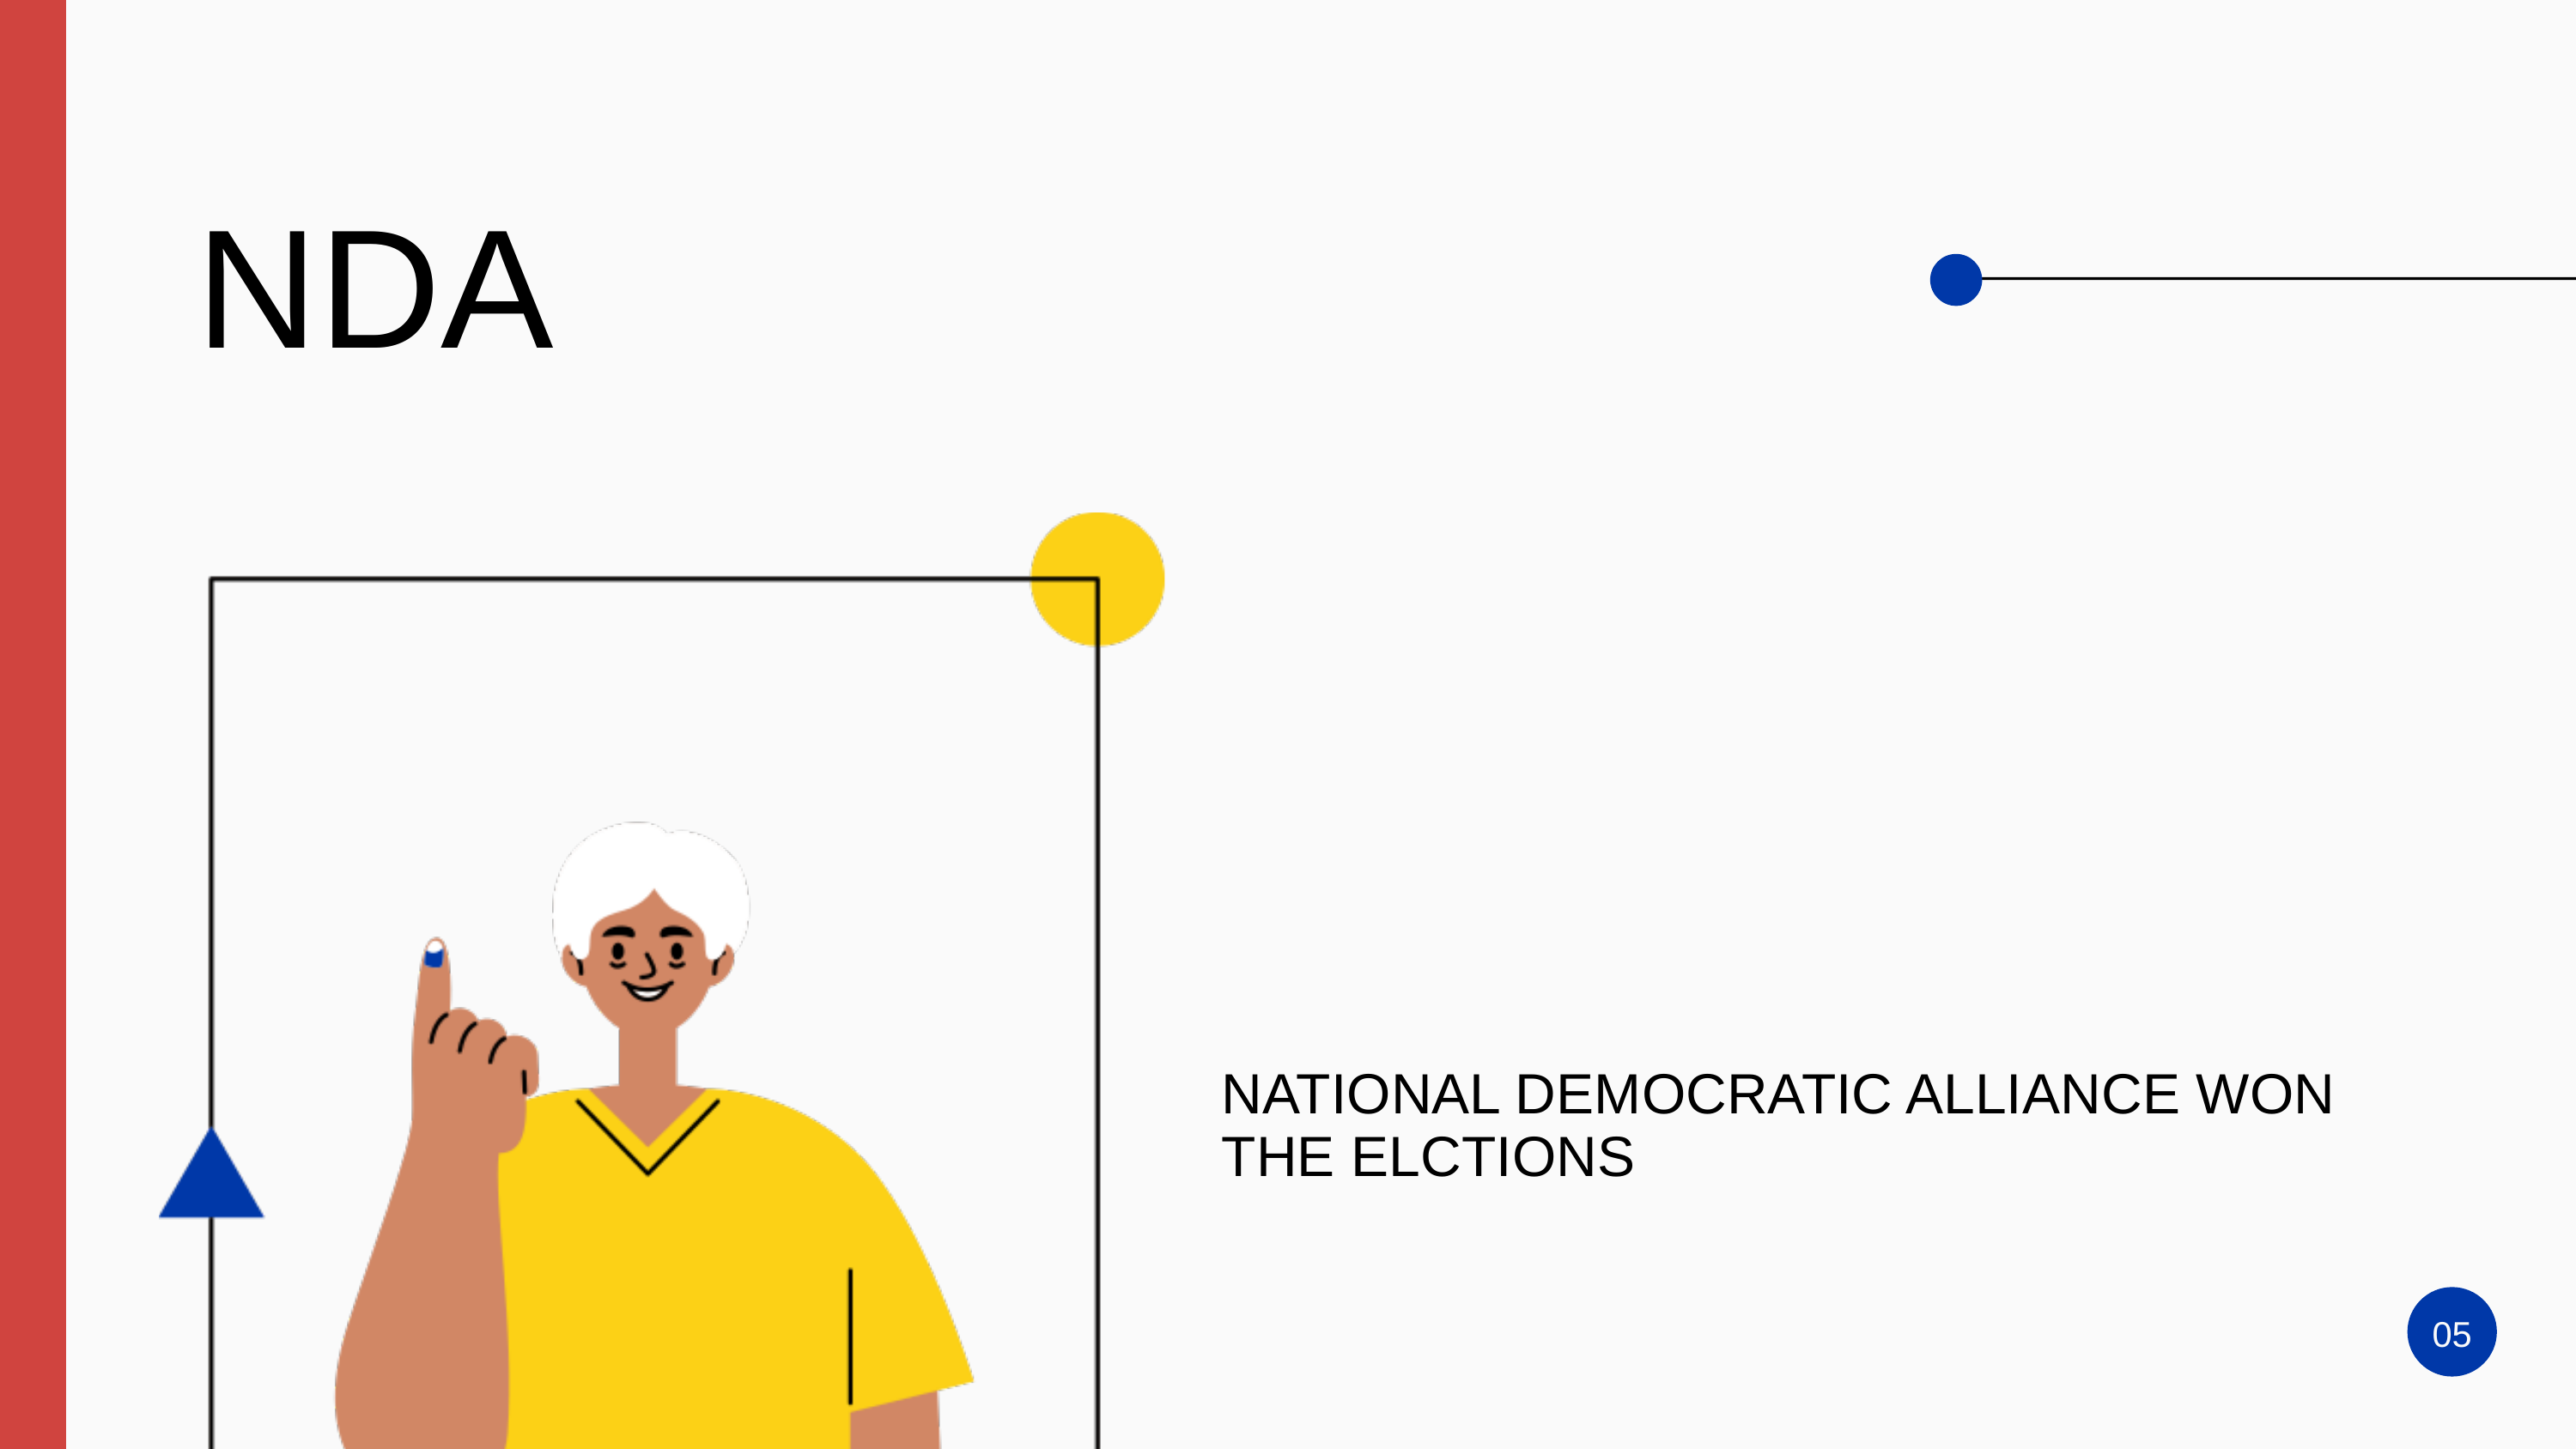

NDA

NATIONAL DEMOCRATIC ALLIANCE WON THE ELCTIONS

05